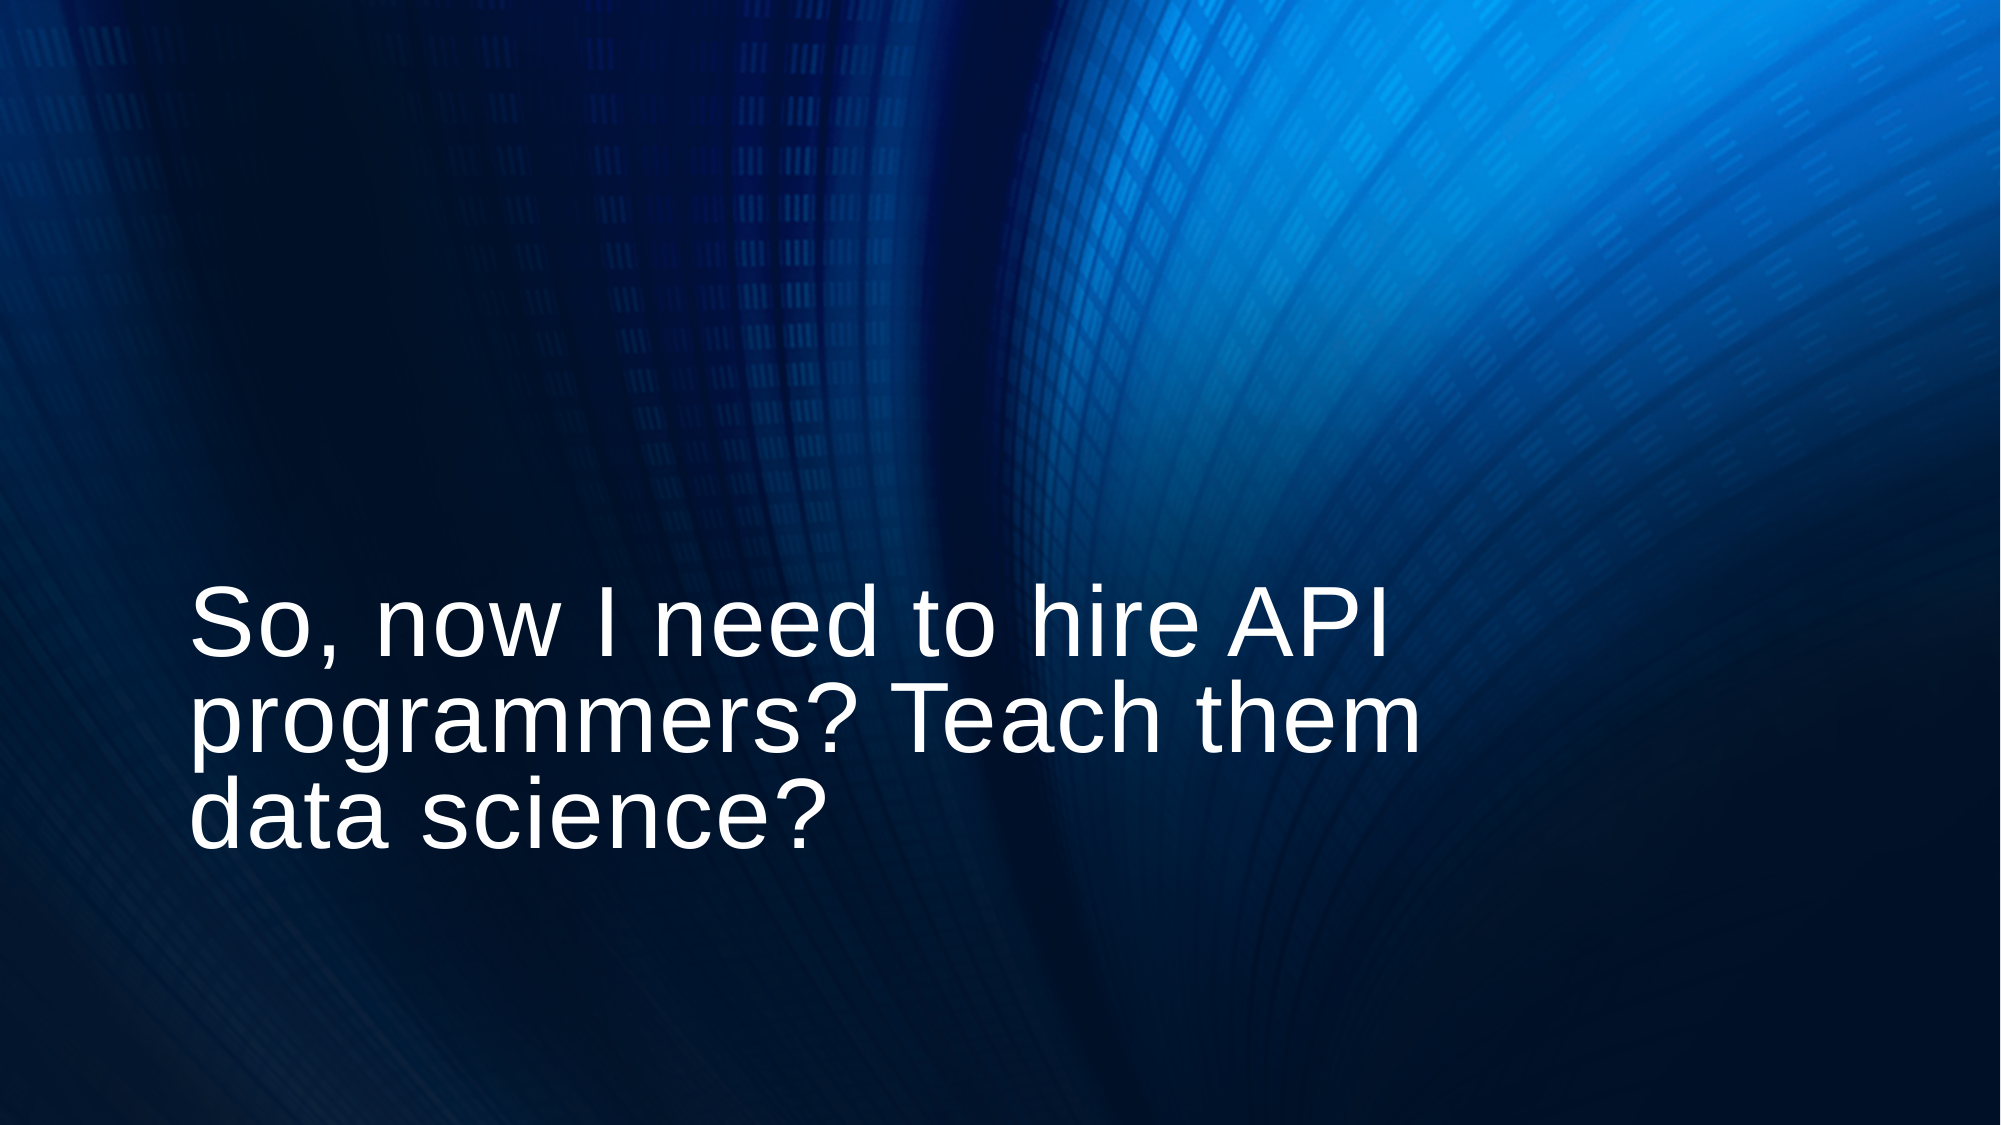

# So, now I need to hire API programmers? Teach them data science?